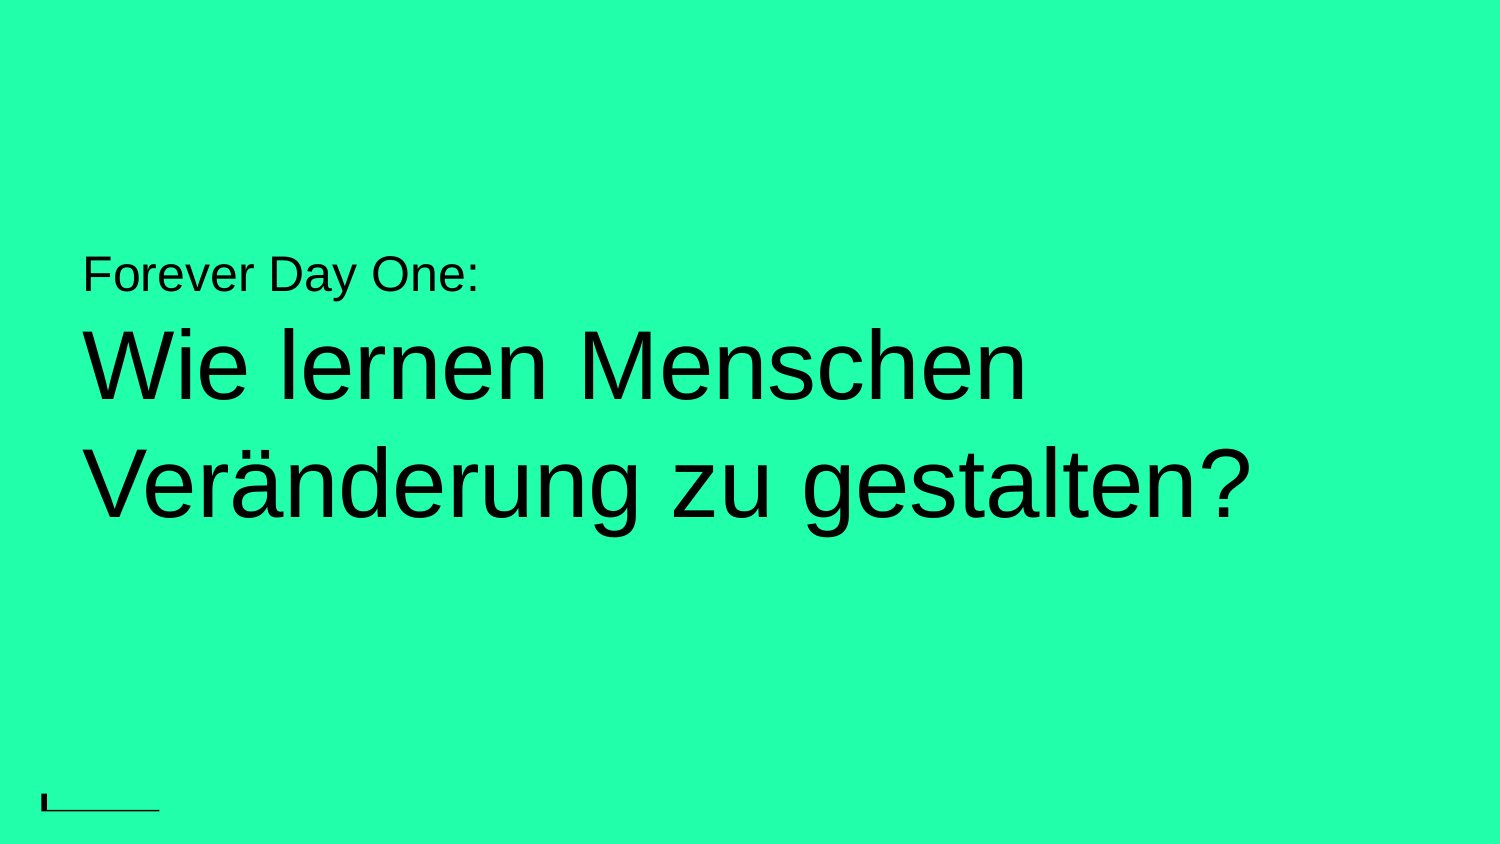

Forever Day One:
Wie lernen Menschen Veränderung zu gestalten?